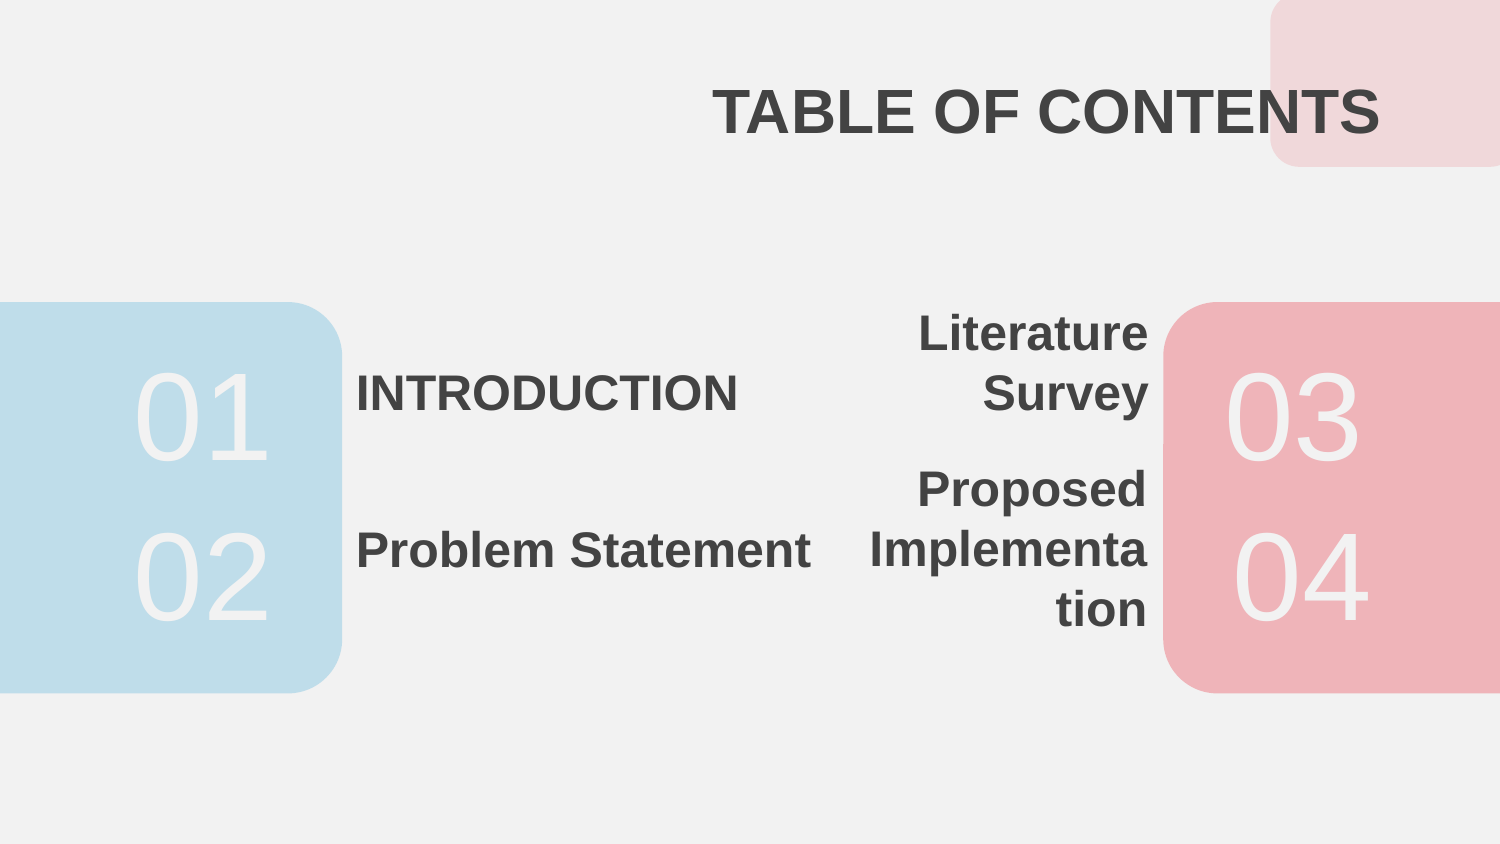

TABLE OF CONTENTS
INTRODUCTION
Literature Survey
01
# 03
Proposed Implementation
Problem Statement
02
04